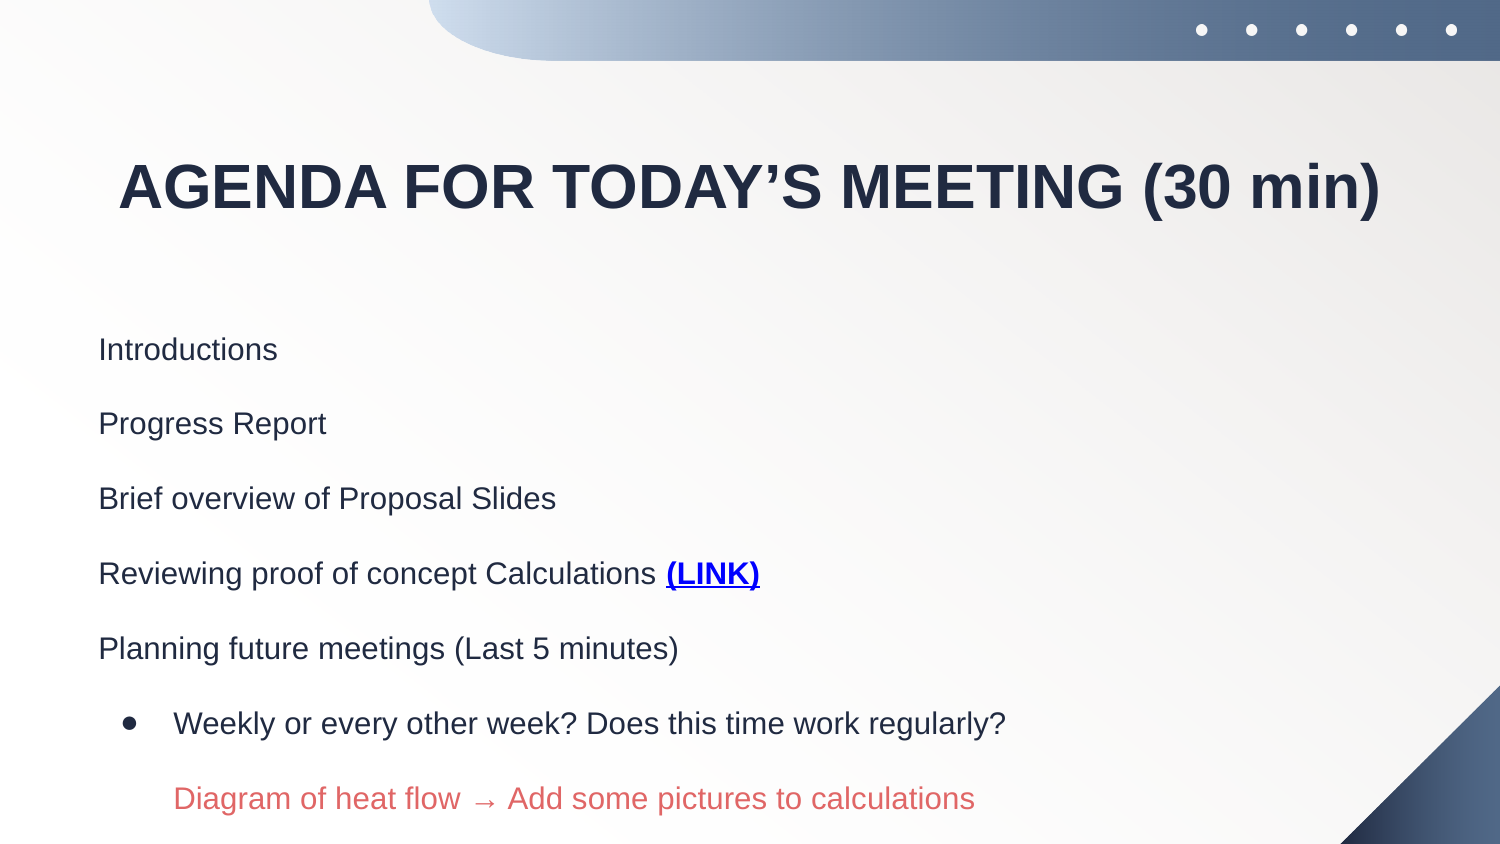

# AGENDA FOR TODAY’S MEETING (30 min)
Introductions
Progress Report
Brief overview of Proposal Slides
Reviewing proof of concept Calculations (LINK)
Planning future meetings (Last 5 minutes)
Weekly or every other week? Does this time work regularly?
Diagram of heat flow → Add some pictures to calculations